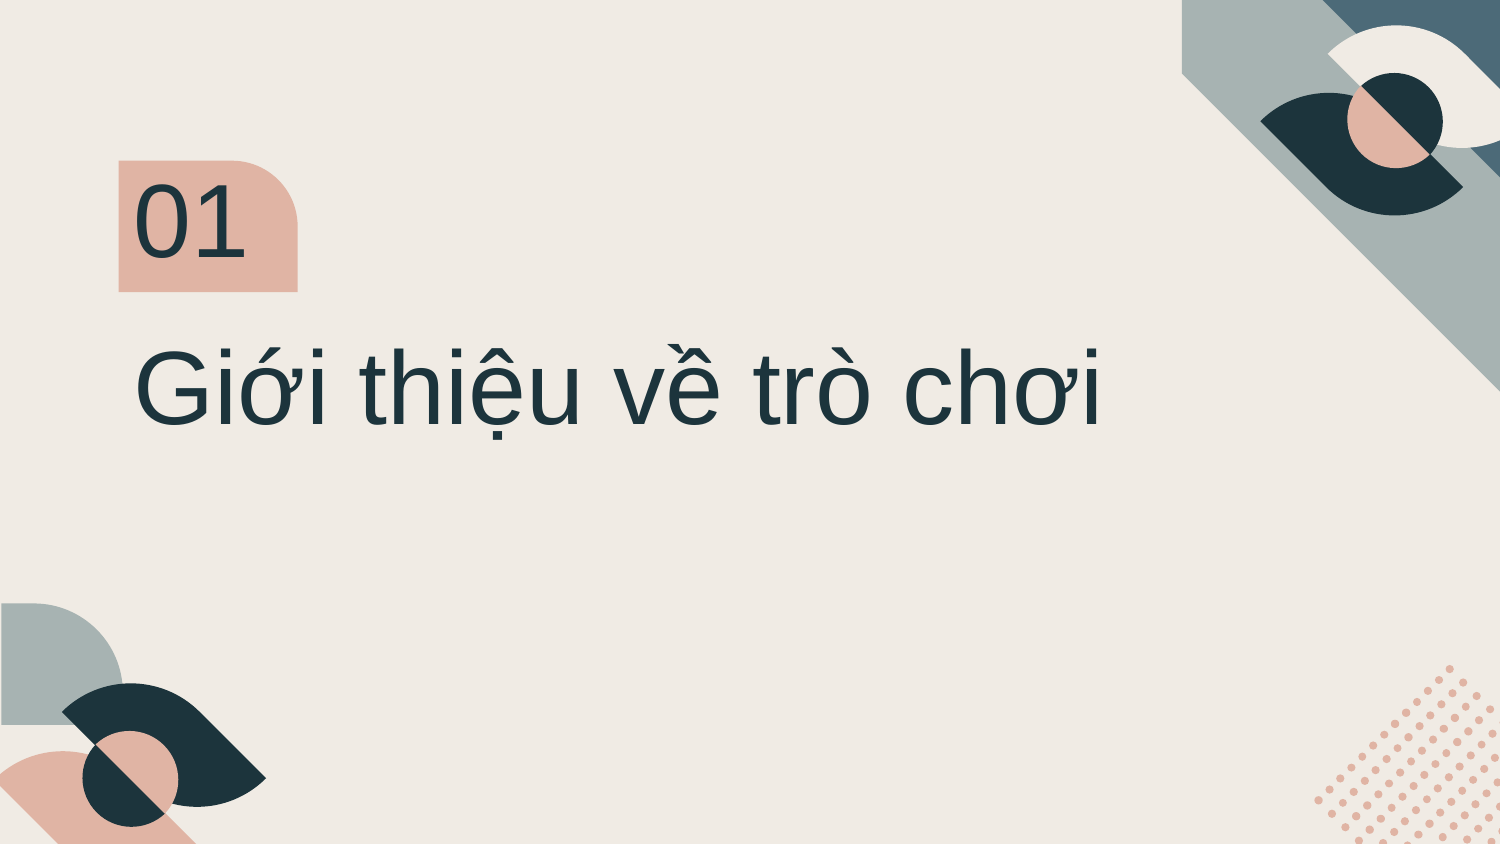

01

# Giới thiệu về trò chơi